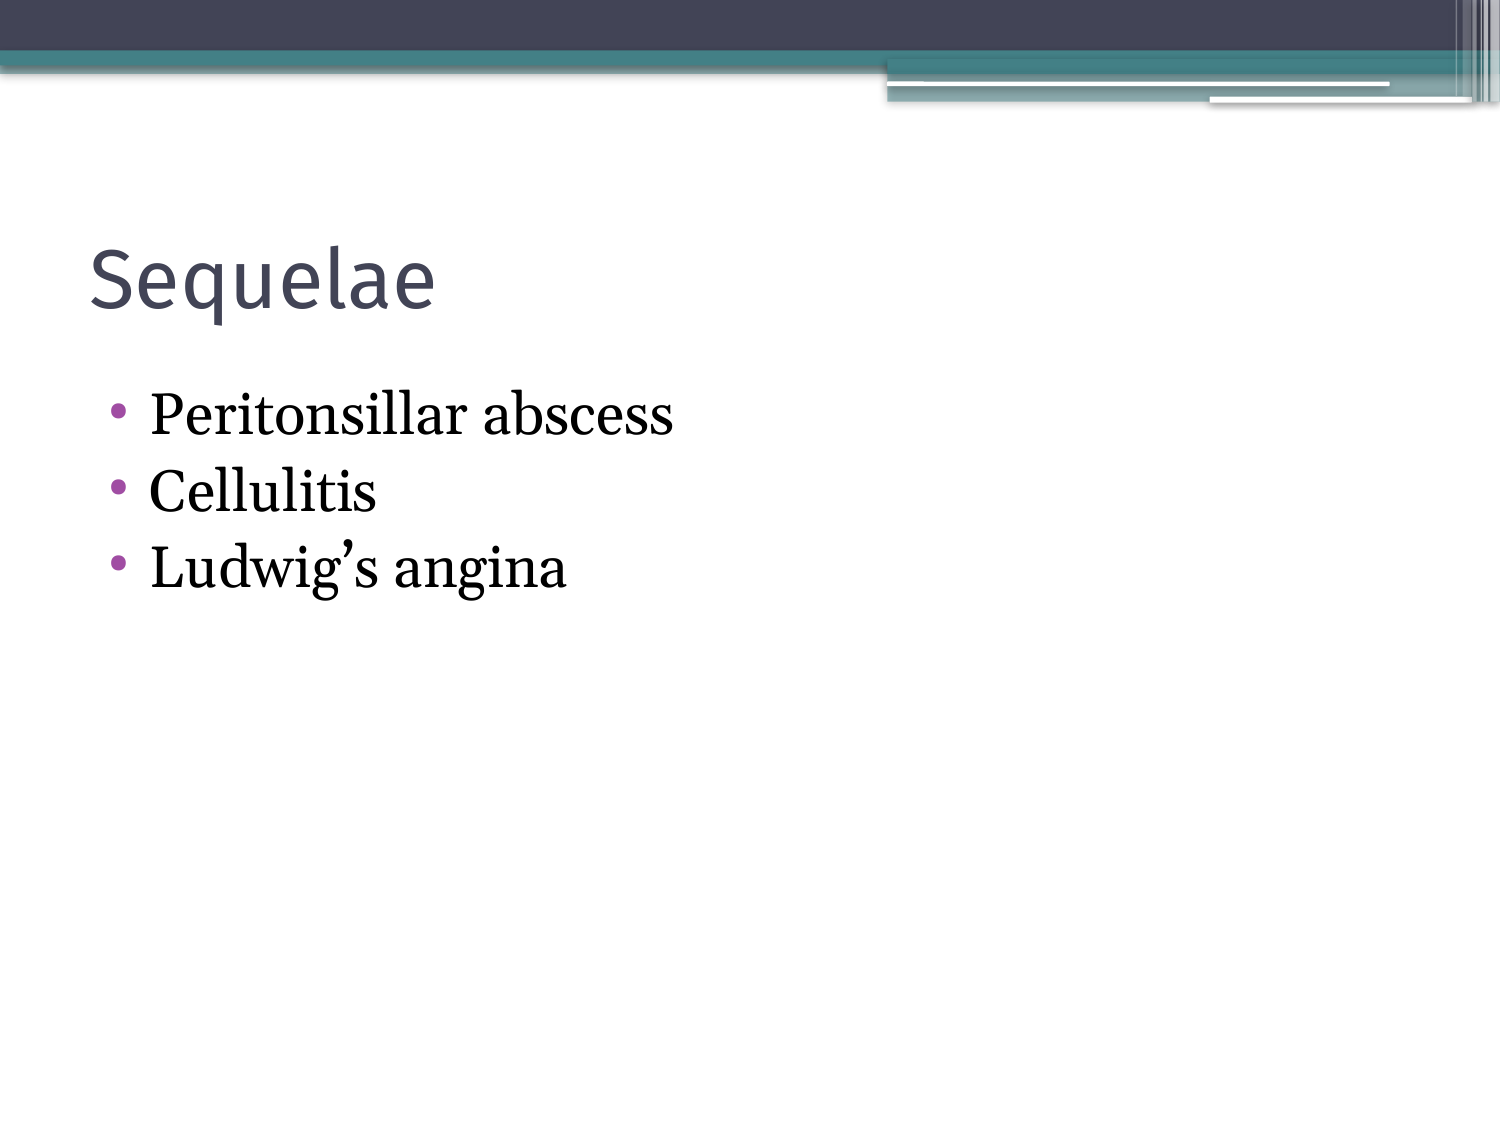

# Sequelae
Peritonsillar abscess
Cellulitis
Ludwig’s angina